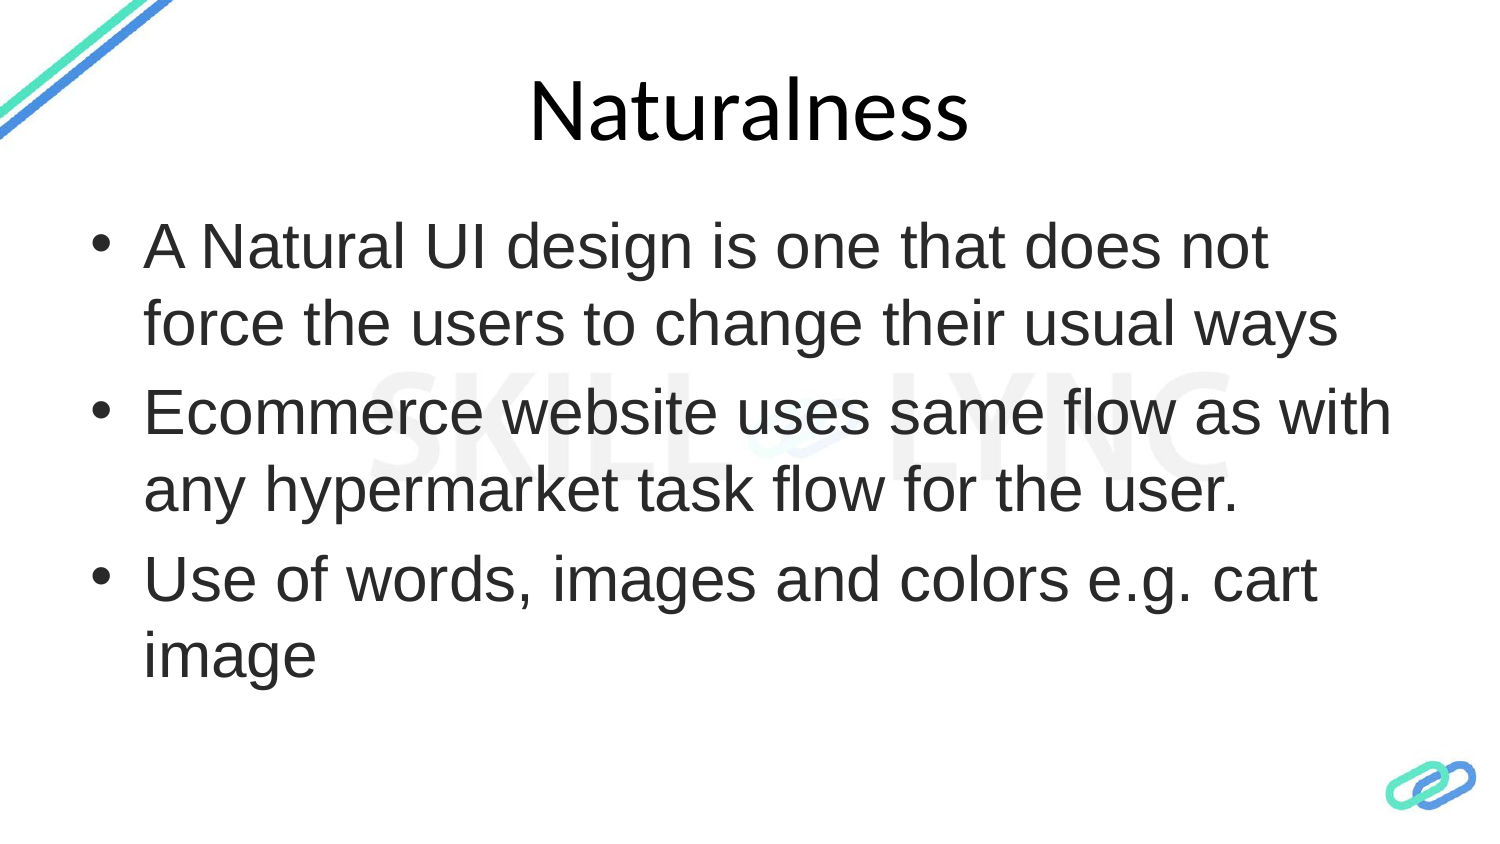

# Naturalness
A Natural UI design is one that does not force the users to change their usual ways
Ecommerce website uses same flow as with any hypermarket task flow for the user.
Use of words, images and colors e.g. cart image